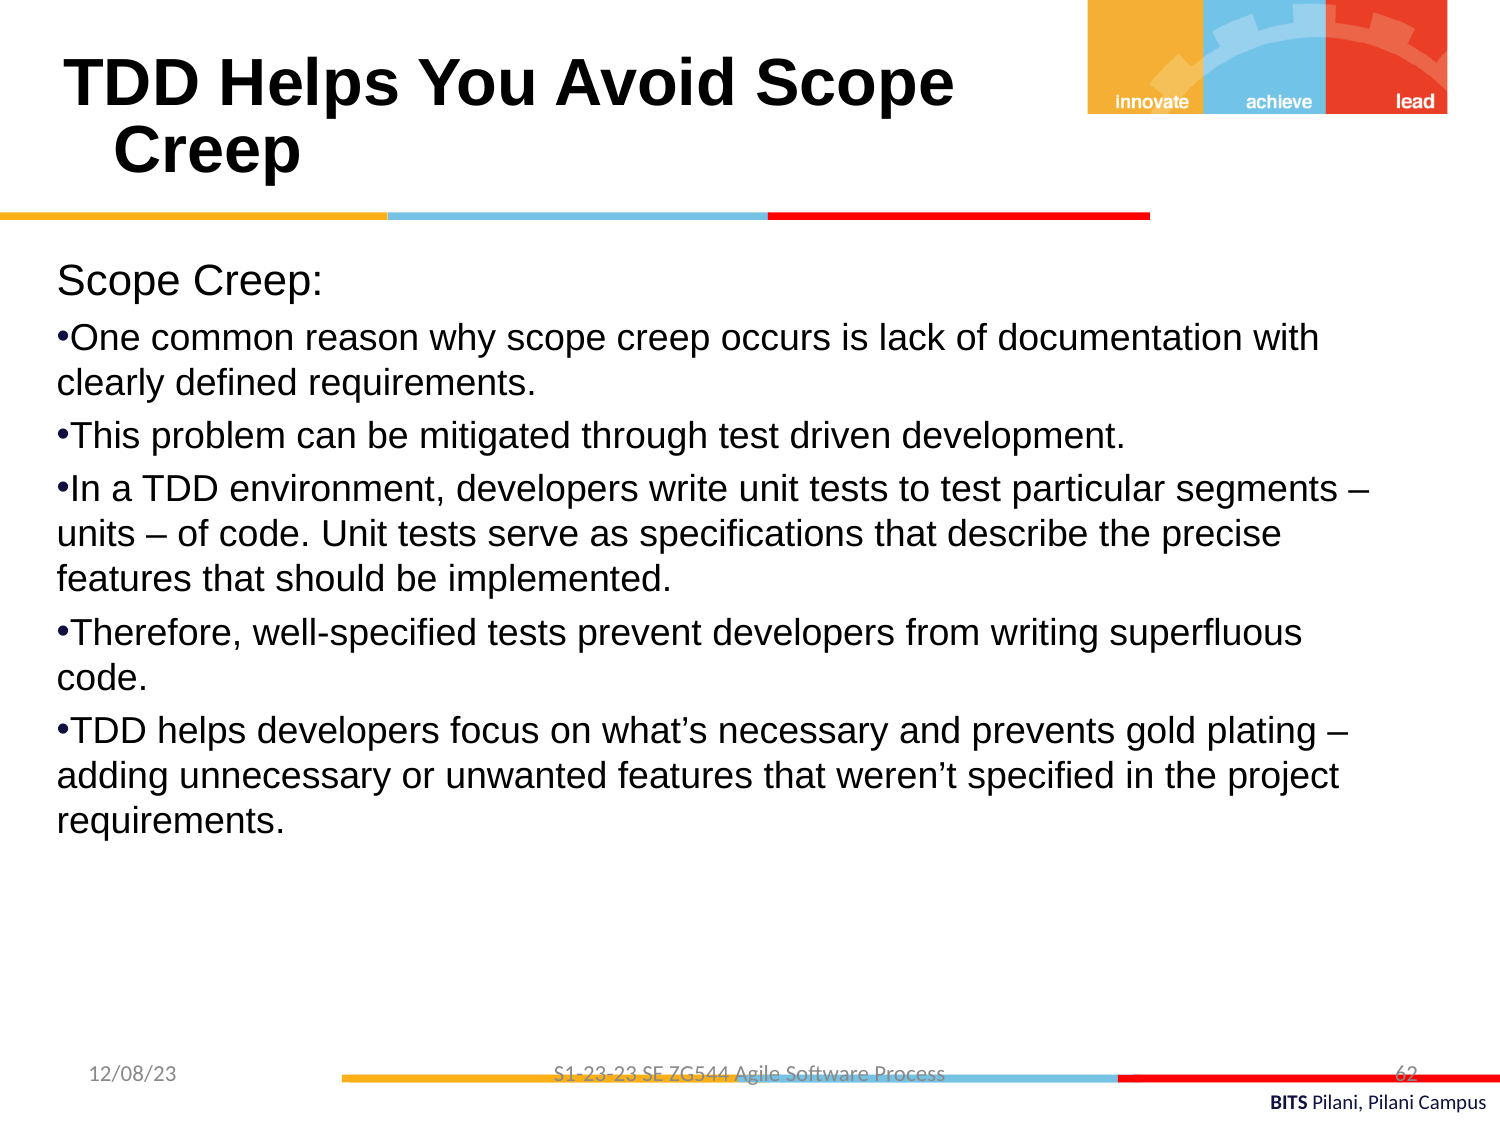

TDD Helps You Avoid Scope Creep
Scope Creep:
One common reason why scope creep occurs is lack of documentation with clearly defined requirements.
This problem can be mitigated through test driven development.
In a TDD environment, developers write unit tests to test particular segments ‒ units ‒ of code. Unit tests serve as specifications that describe the precise features that should be implemented.
Therefore, well-specified tests prevent developers from writing superfluous code.
TDD helps developers focus on what’s necessary and prevents gold plating ‒ adding unnecessary or unwanted features that weren’t specified in the project requirements.
12/08/23
S1-23-23 SE ZG544 Agile Software Process
62